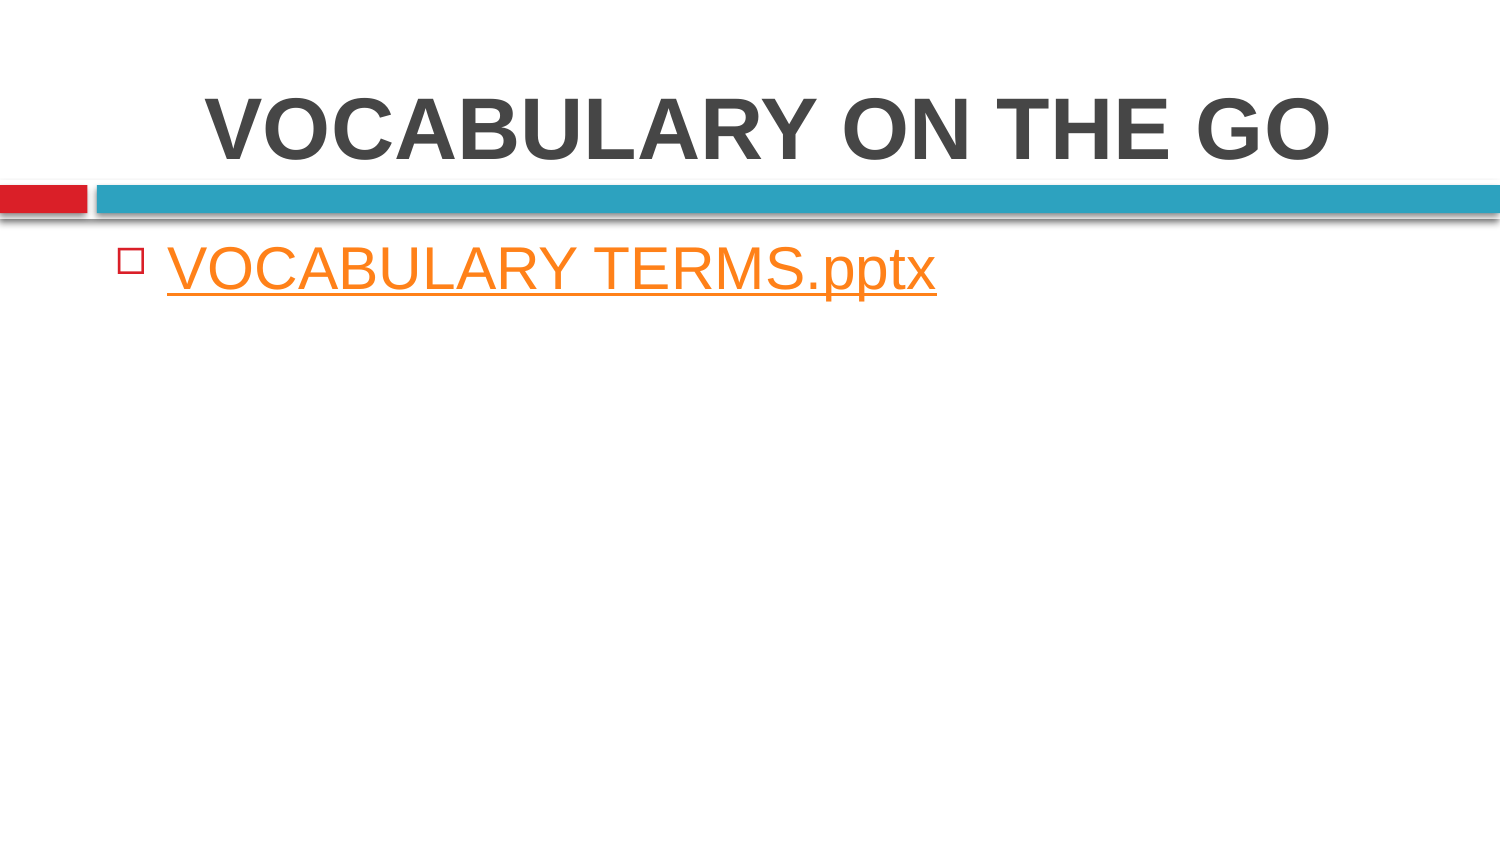

# VOCABULARY ON THE GO
VOCABULARY TERMS.pptx